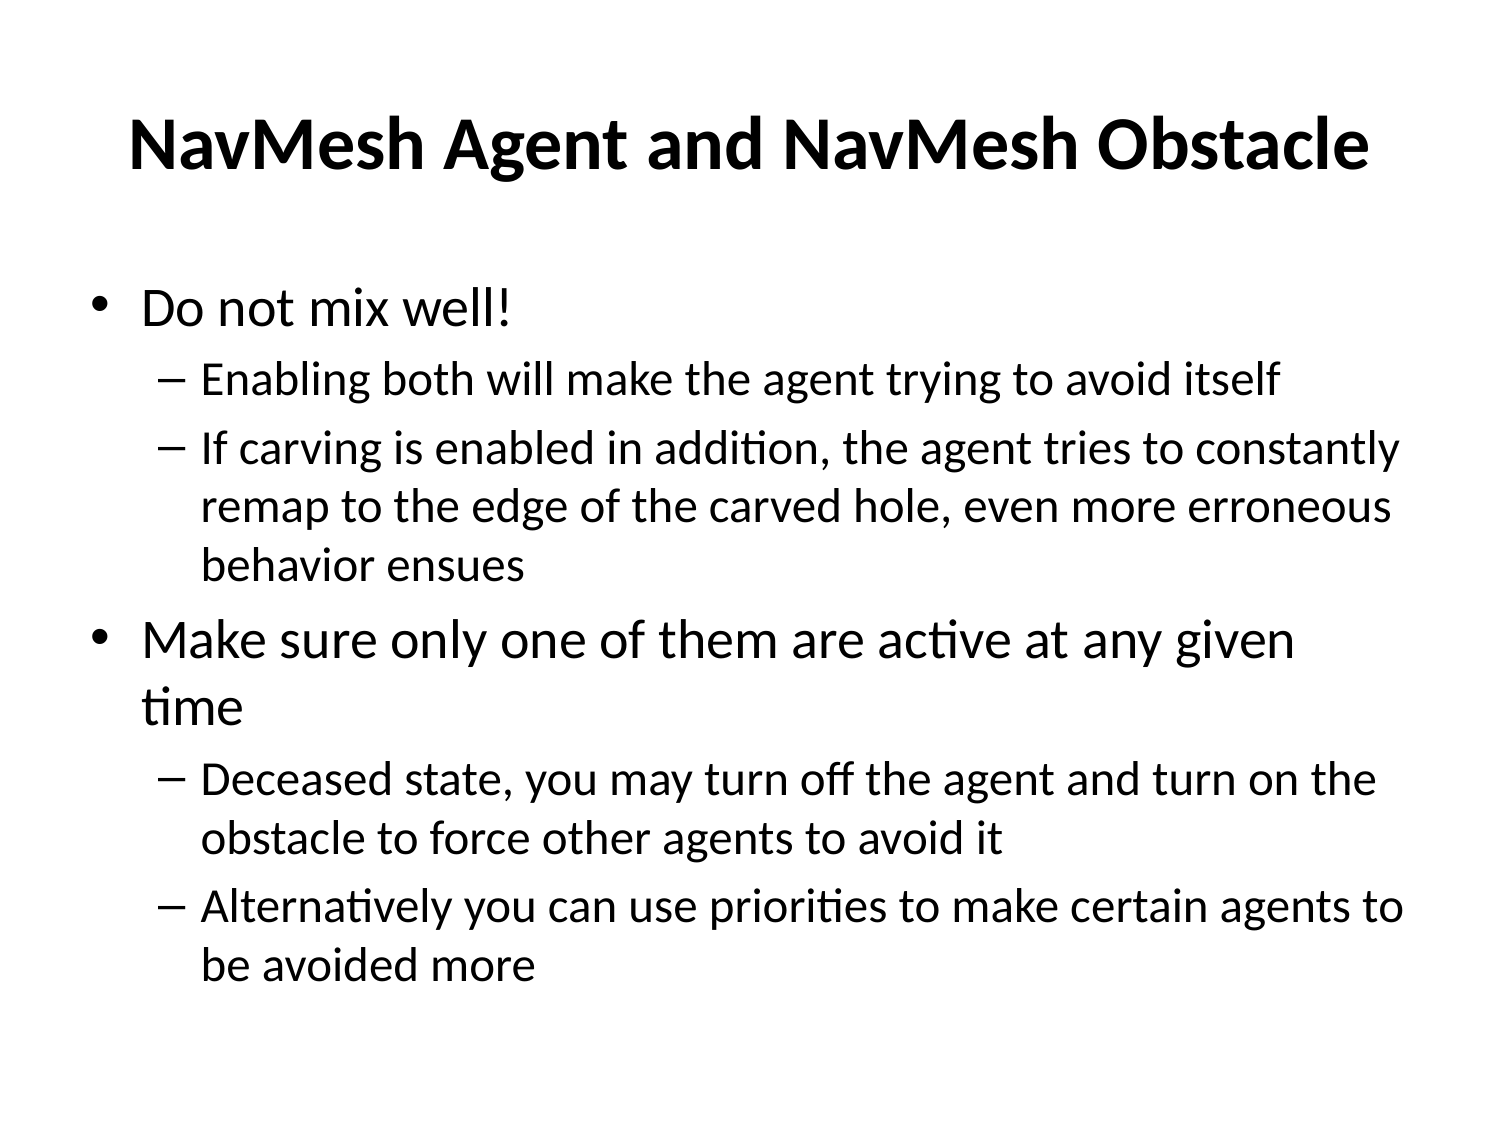

# NavMesh Agent and NavMesh Obstacle
Do not mix well!
Enabling both will make the agent trying to avoid itself
If carving is enabled in addition, the agent tries to constantly remap to the edge of the carved hole, even more erroneous behavior ensues
Make sure only one of them are active at any given time
Deceased state, you may turn off the agent and turn on the obstacle to force other agents to avoid it
Alternatively you can use priorities to make certain agents to be avoided more